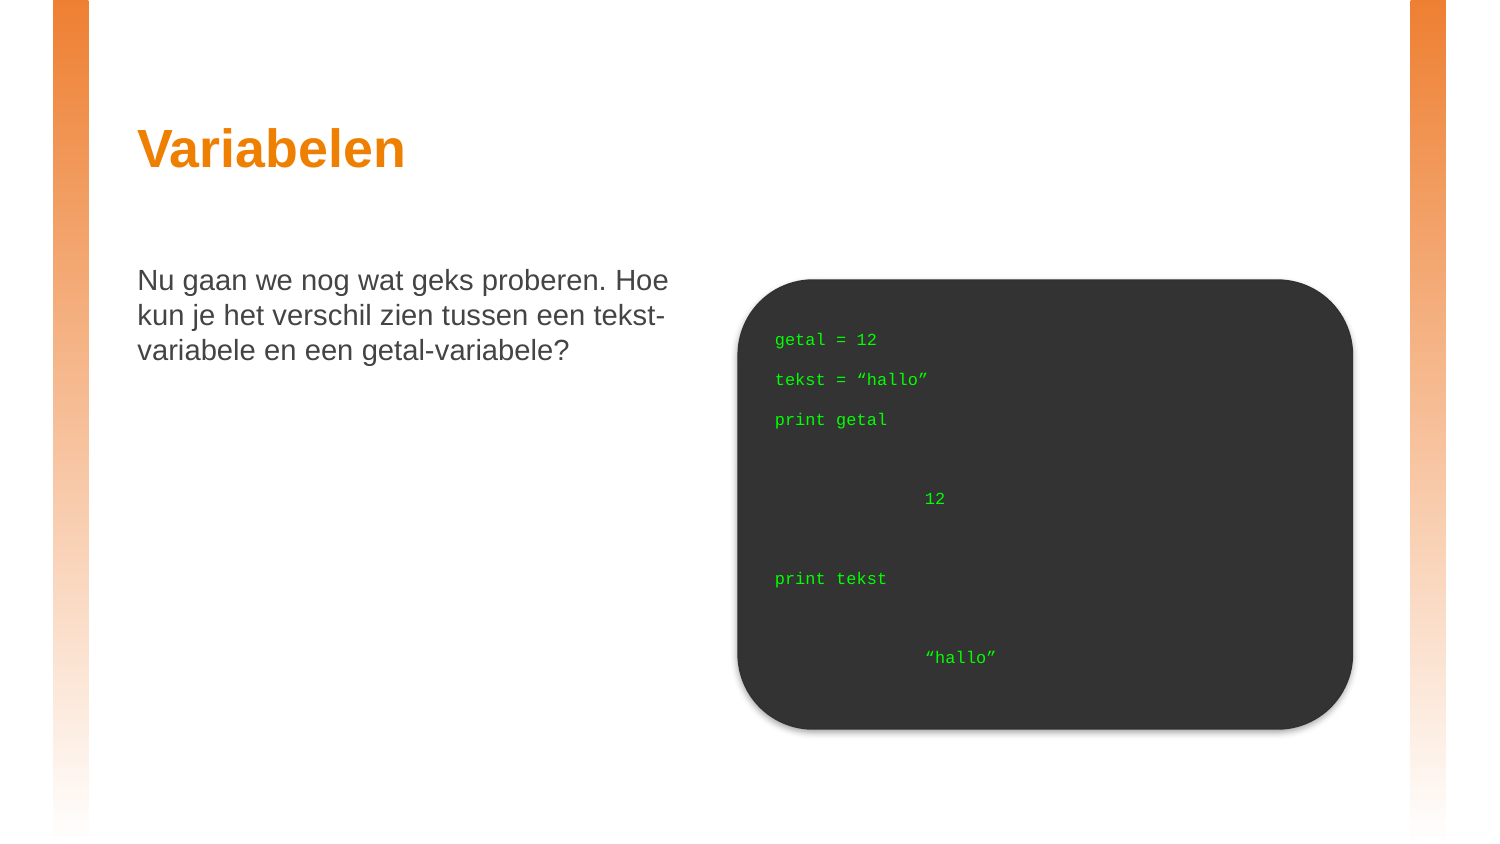

# Variabelen

Nu gaan we nog wat geks proberen. Hoe kun je het verschil zien tussen een tekst-variabele en een getal-variabele?
getal = 12
tekst = “hallo”
print getal

	12

print tekst

	“hallo”